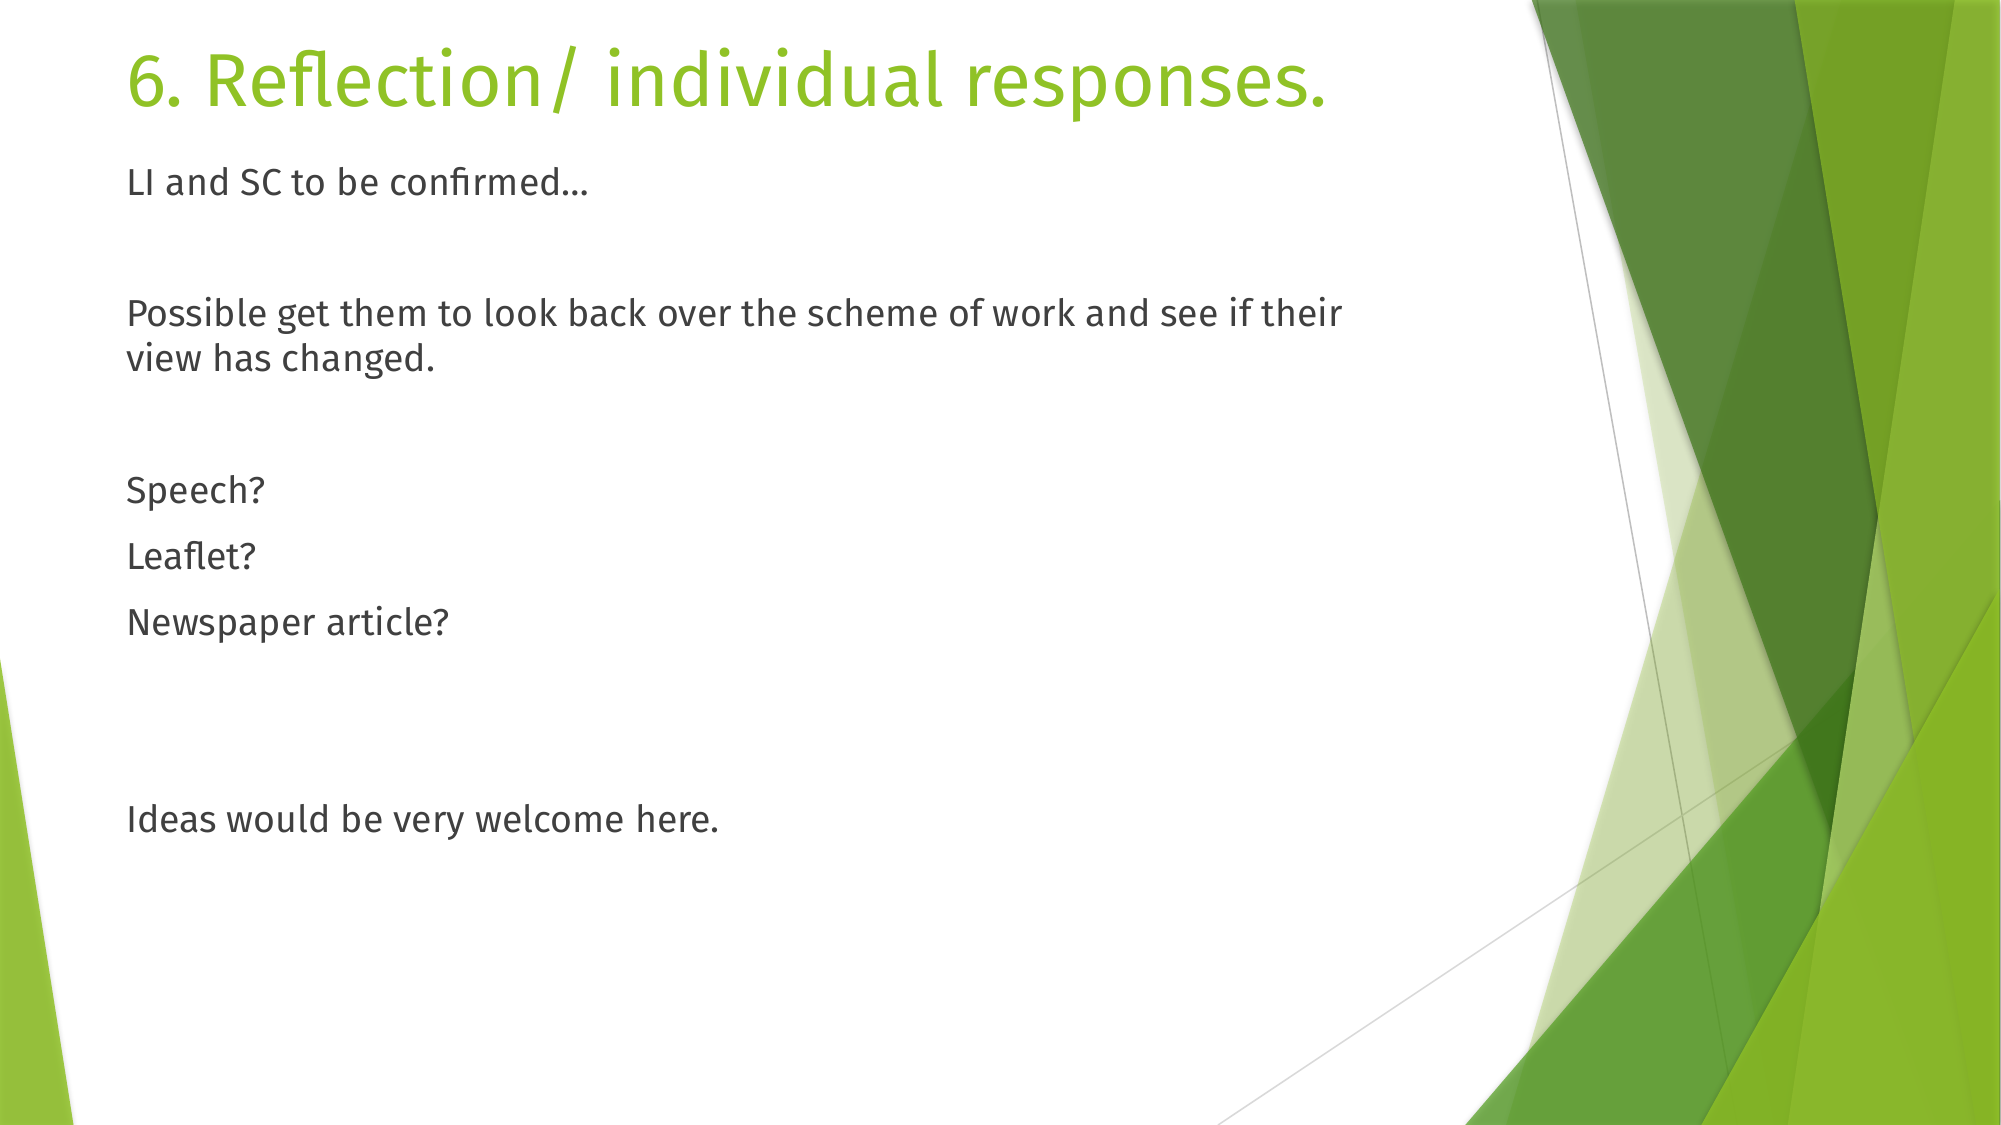

# 6. Reflection/ individual responses.
LI and SC to be confirmed…

Possible get them to look back over the scheme of work and see if their view has changed.

Speech?
Leaflet?
Newspaper article?

Ideas would be very welcome here.